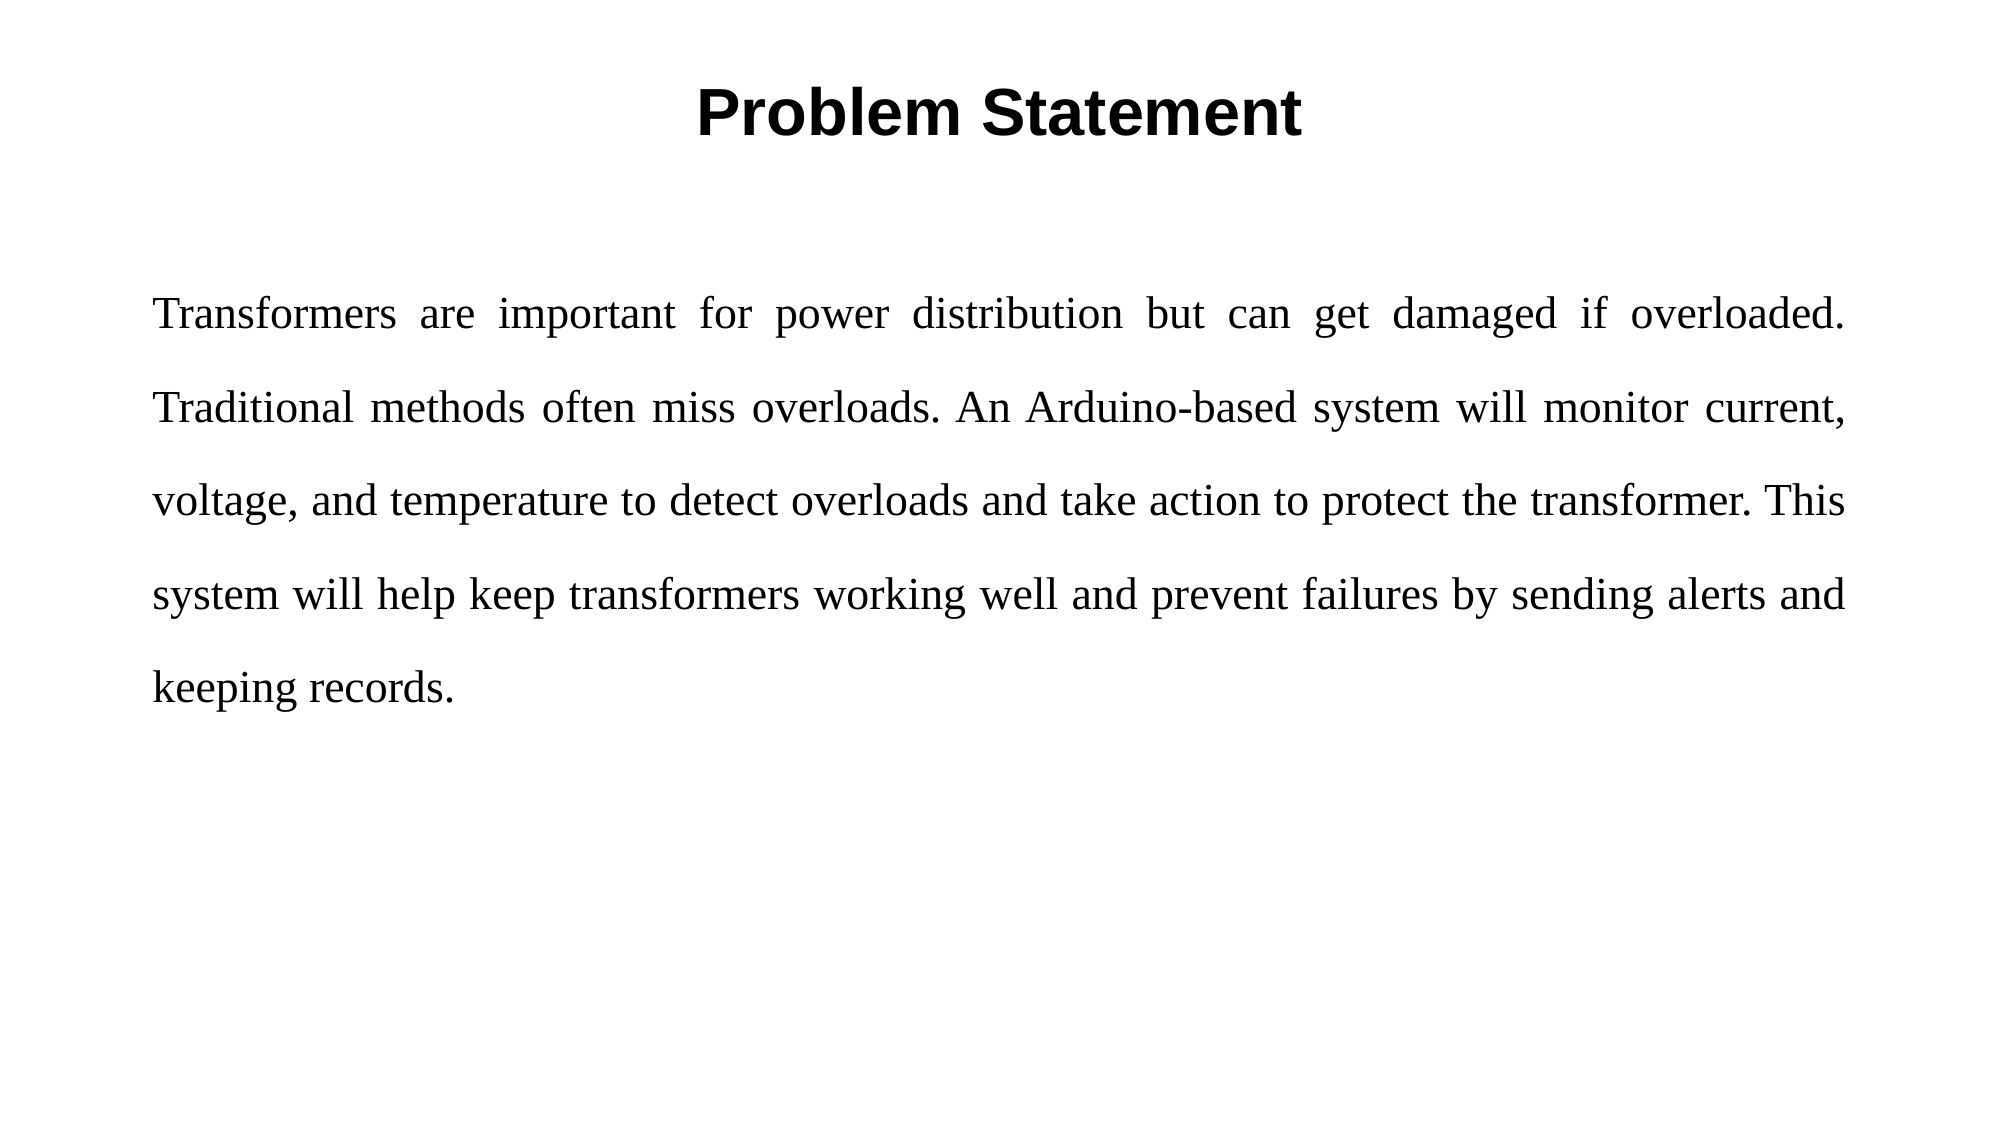

# Problem Statement
Transformers are important for power distribution but can get damaged if overloaded. Traditional methods often miss overloads. An Arduino-based system will monitor current, voltage, and temperature to detect overloads and take action to protect the transformer. This system will help keep transformers working well and prevent failures by sending alerts and keeping records.